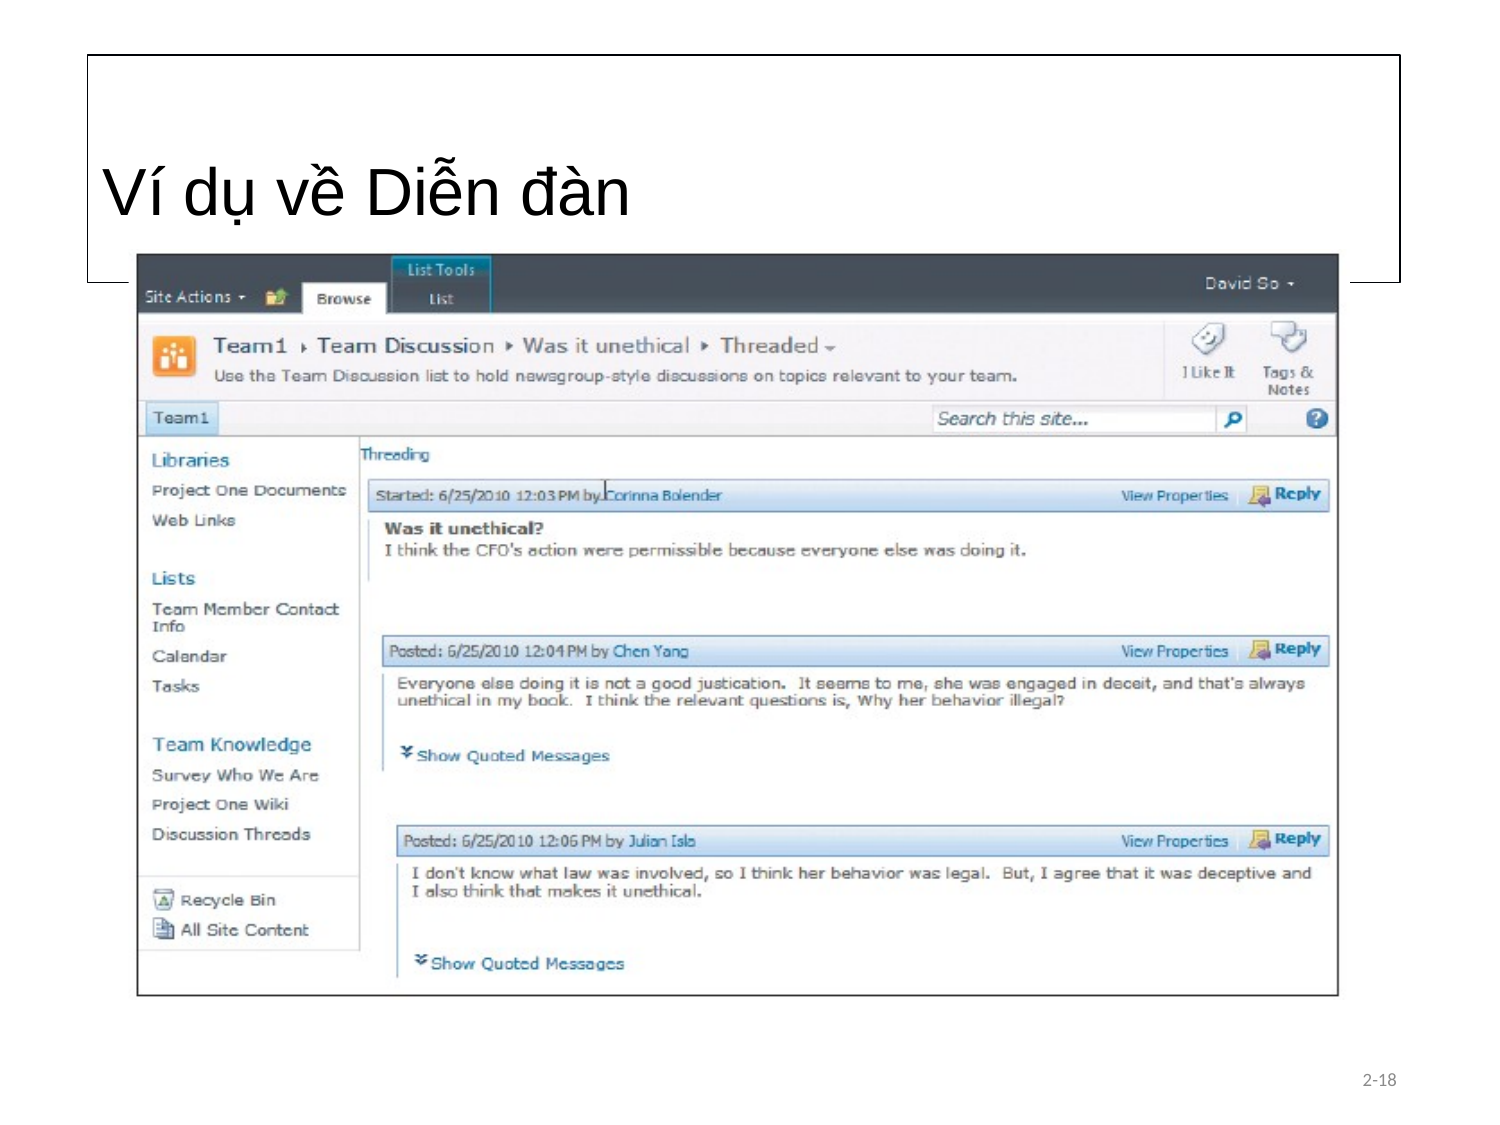

# Ví dụ về Diễn đàn

2-18